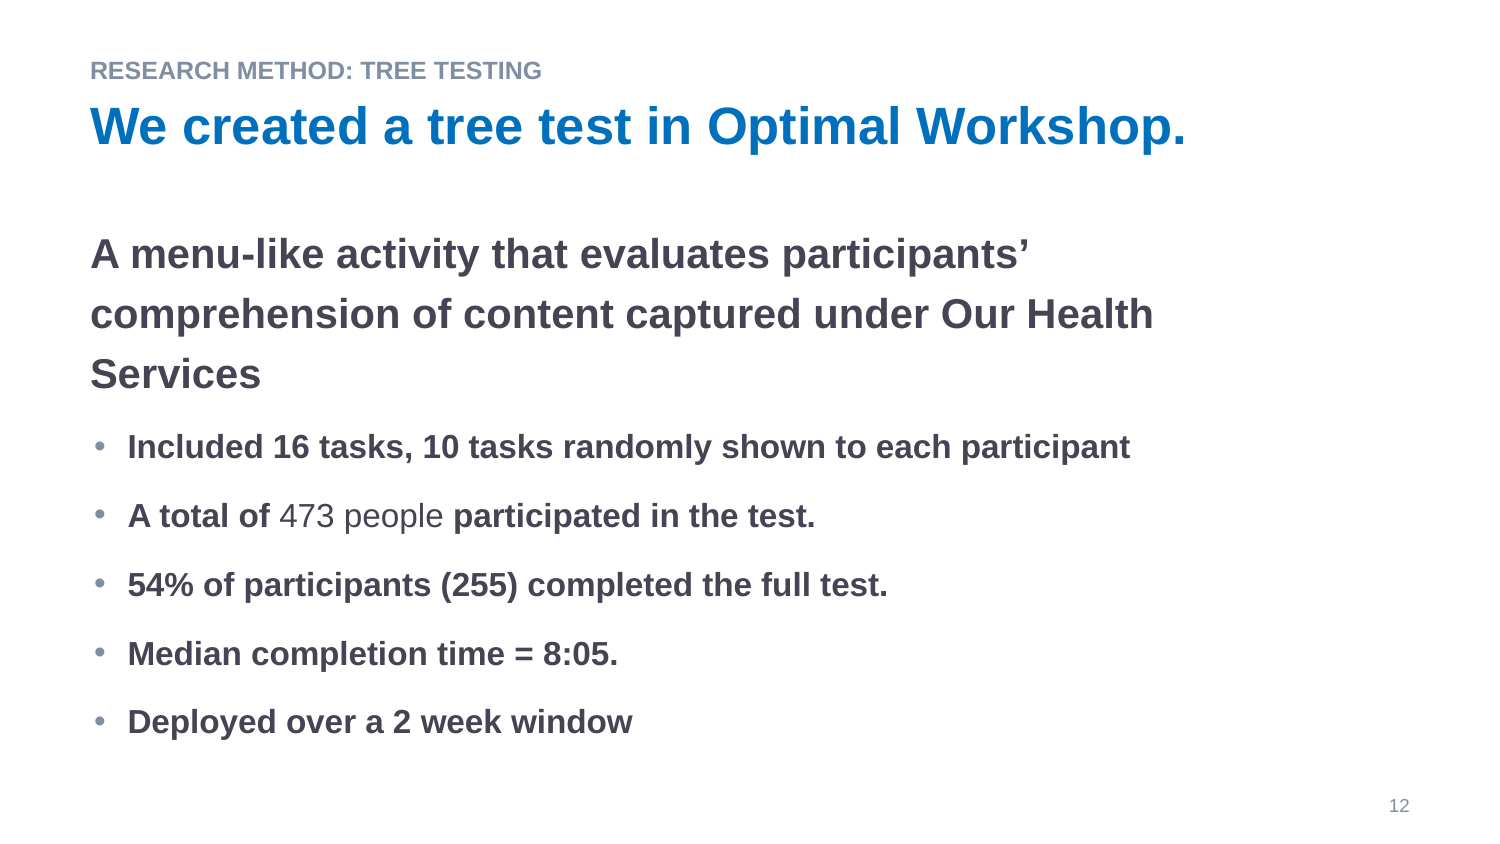

RESEARCH METHOD: TREE TESTING
# We created a tree test in Optimal Workshop.
A menu-like activity that evaluates participants’ comprehension of content captured under Our Health Services
Included 16 tasks, 10 tasks randomly shown to each participant
A total of 473 people participated in the test.
54% of participants (255) completed the full test.
Median completion time = 8:05.
Deployed over a 2 week window

12